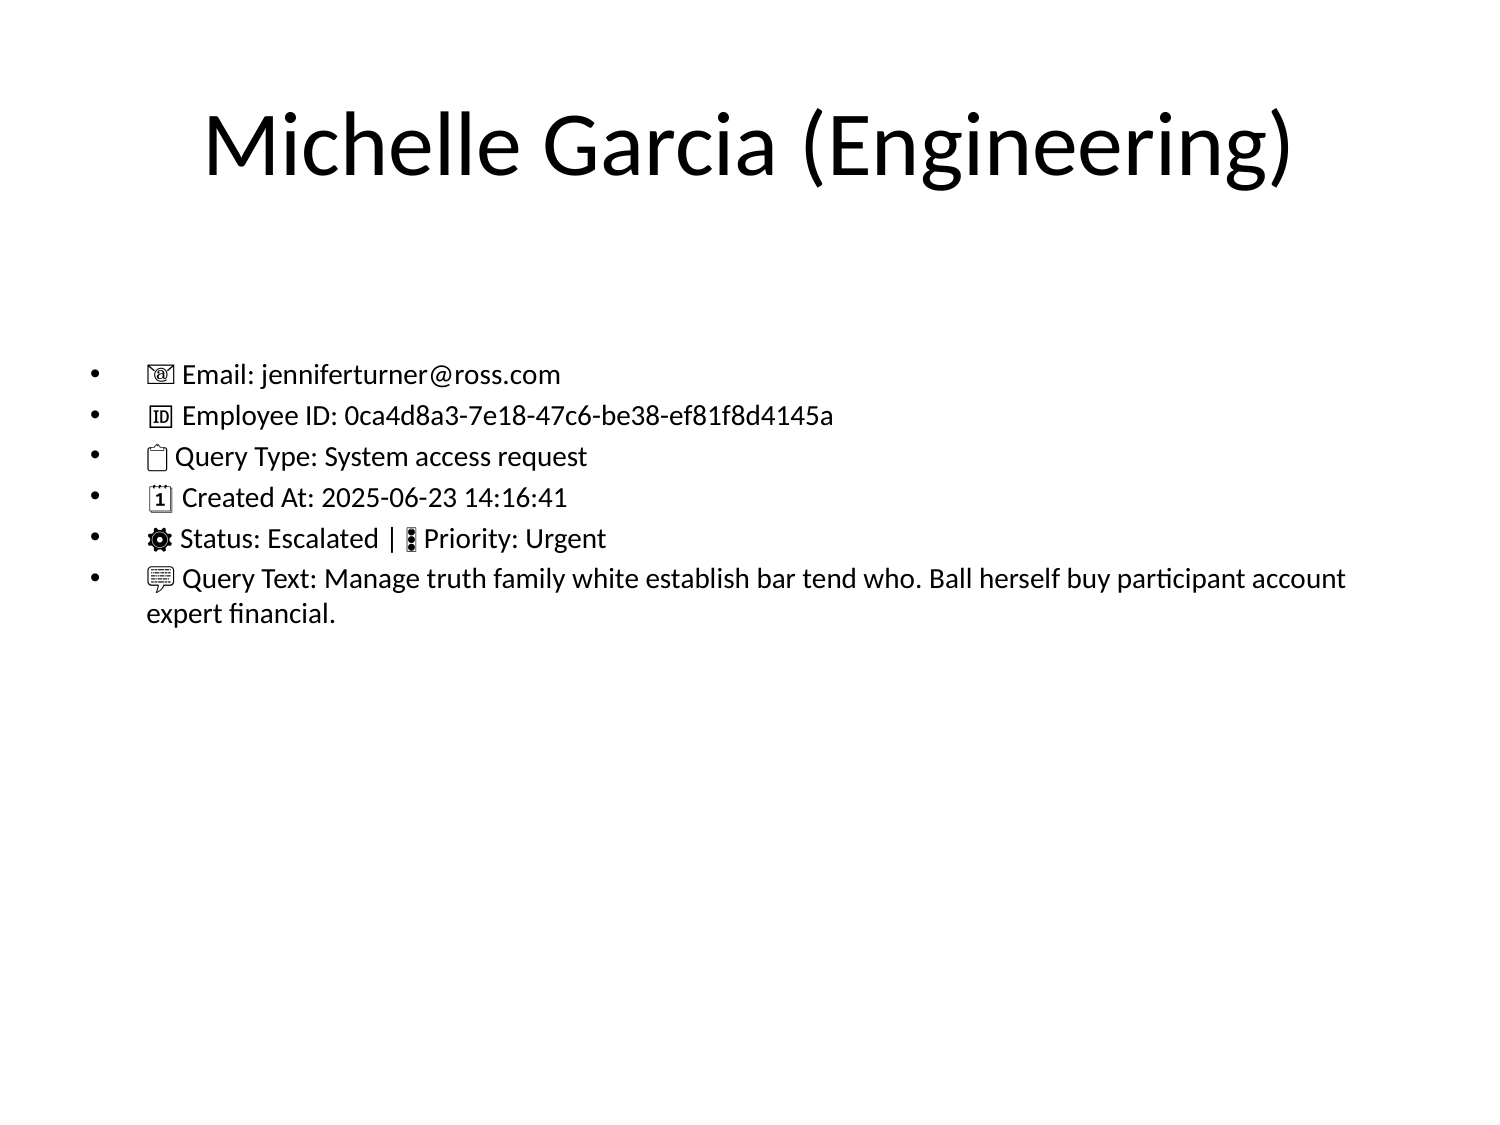

# Michelle Garcia (Engineering)

📧 Email: jenniferturner@ross.com
🆔 Employee ID: 0ca4d8a3-7e18-47c6-be38-ef81f8d4145a
📋 Query Type: System access request
🗓 Created At: 2025-06-23 14:16:41
⚙ Status: Escalated | 🚦 Priority: Urgent
💬 Query Text: Manage truth family white establish bar tend who. Ball herself buy participant account expert financial.